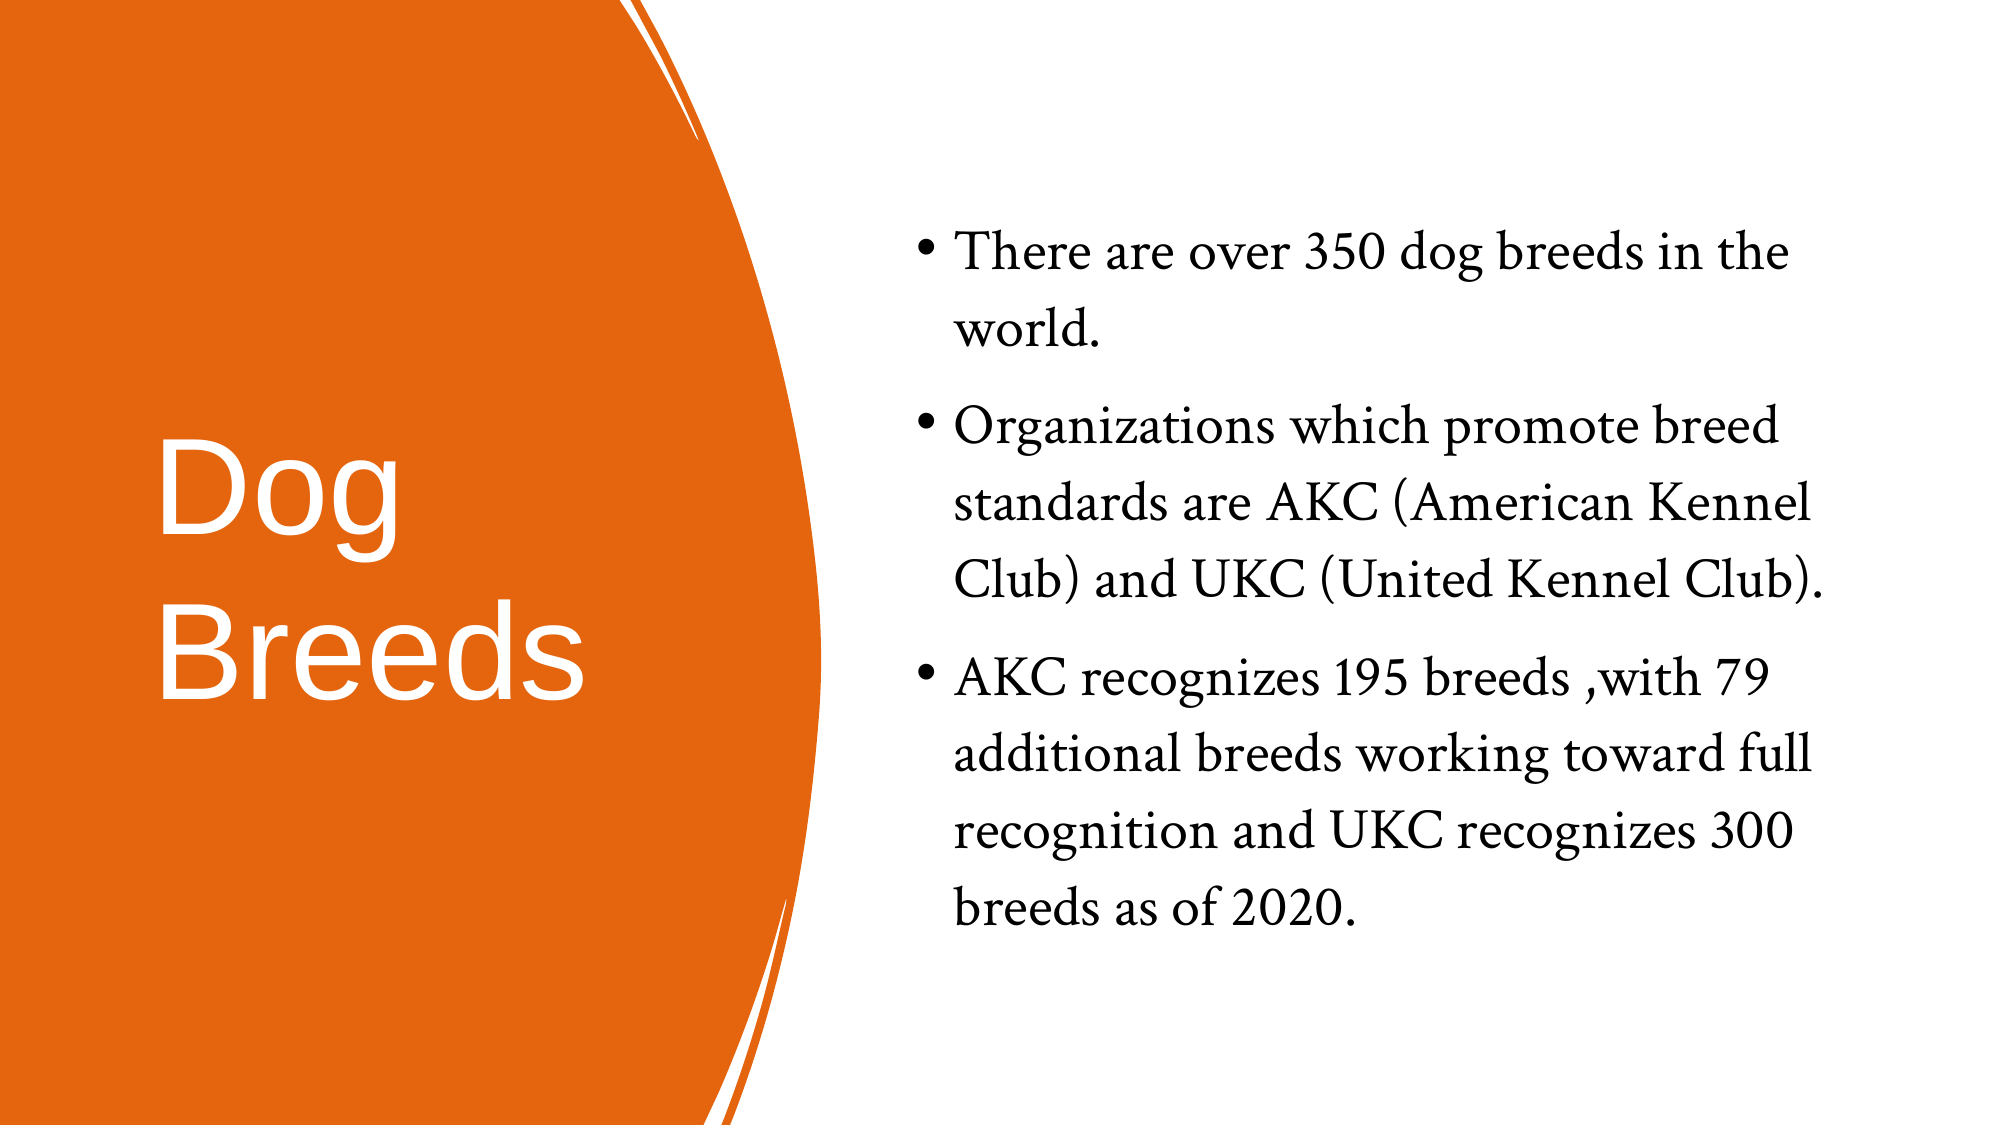

# Dog Breeds

There are over 350 dog breeds in the world.
Organizations which promote breed standards are AKC (American Kennel Club) and UKC (United Kennel Club).
AKC recognizes 195 breeds ,with 79 additional breeds working toward full recognition and UKC recognizes 300 breeds as of 2020.